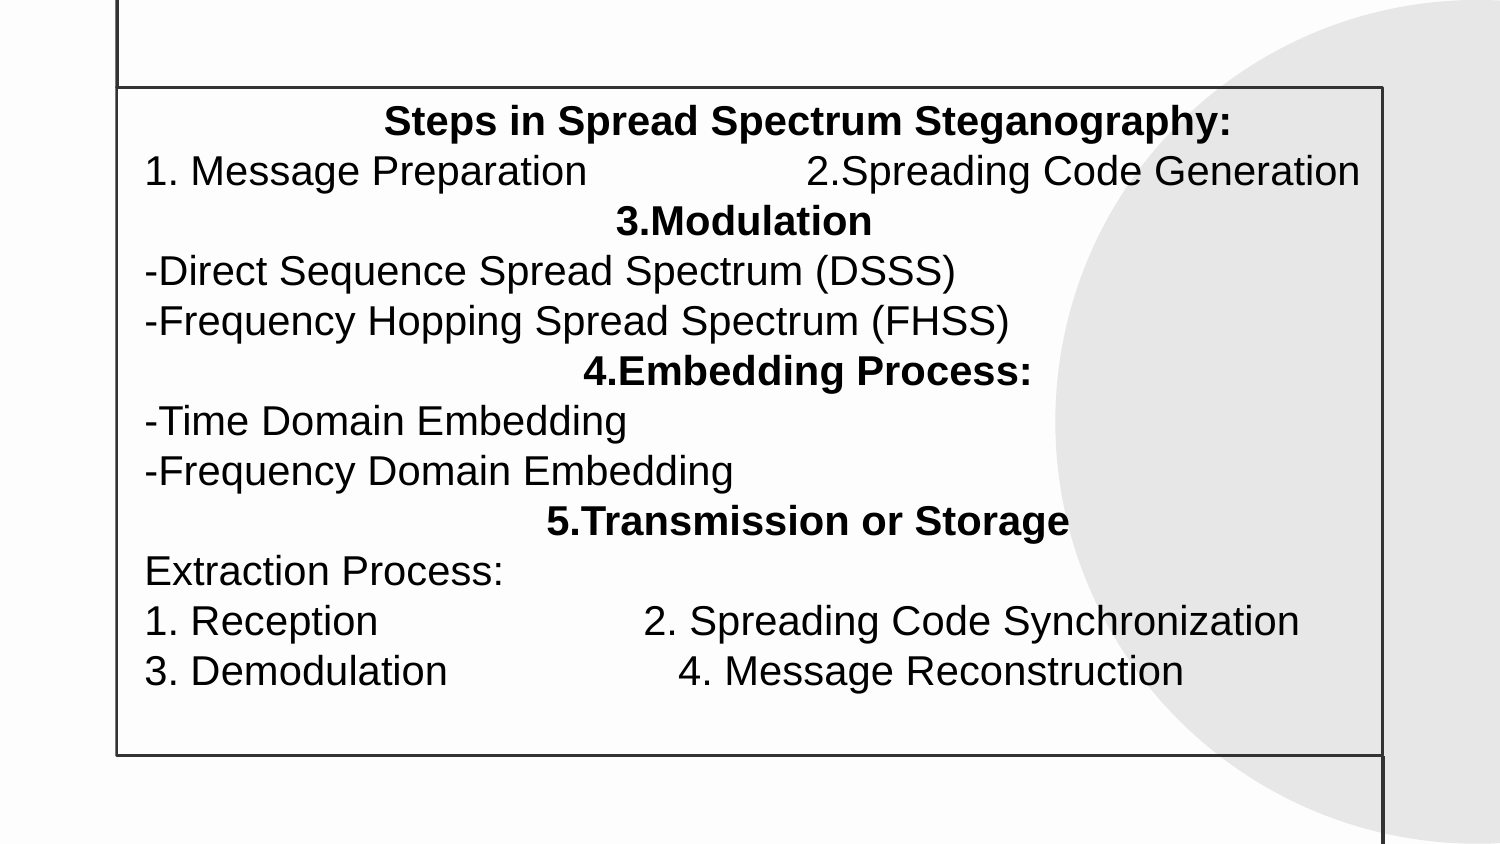

Steps in Spread Spectrum Steganography:
1. Message Preparation                   2.Spreading Code Generation
                                         3.Modulation
-Direct Sequence Spread Spectrum (DSSS)
-Frequency Hopping Spread Spectrum (FHSS)
4.Embedding Process:
-Time Domain Embedding
-Frequency Domain Embedding
5.Transmission or Storage
Extraction Process:
1. Reception                       2. Spreading Code Synchronization
3. Demodulation                    4. Message Reconstruction